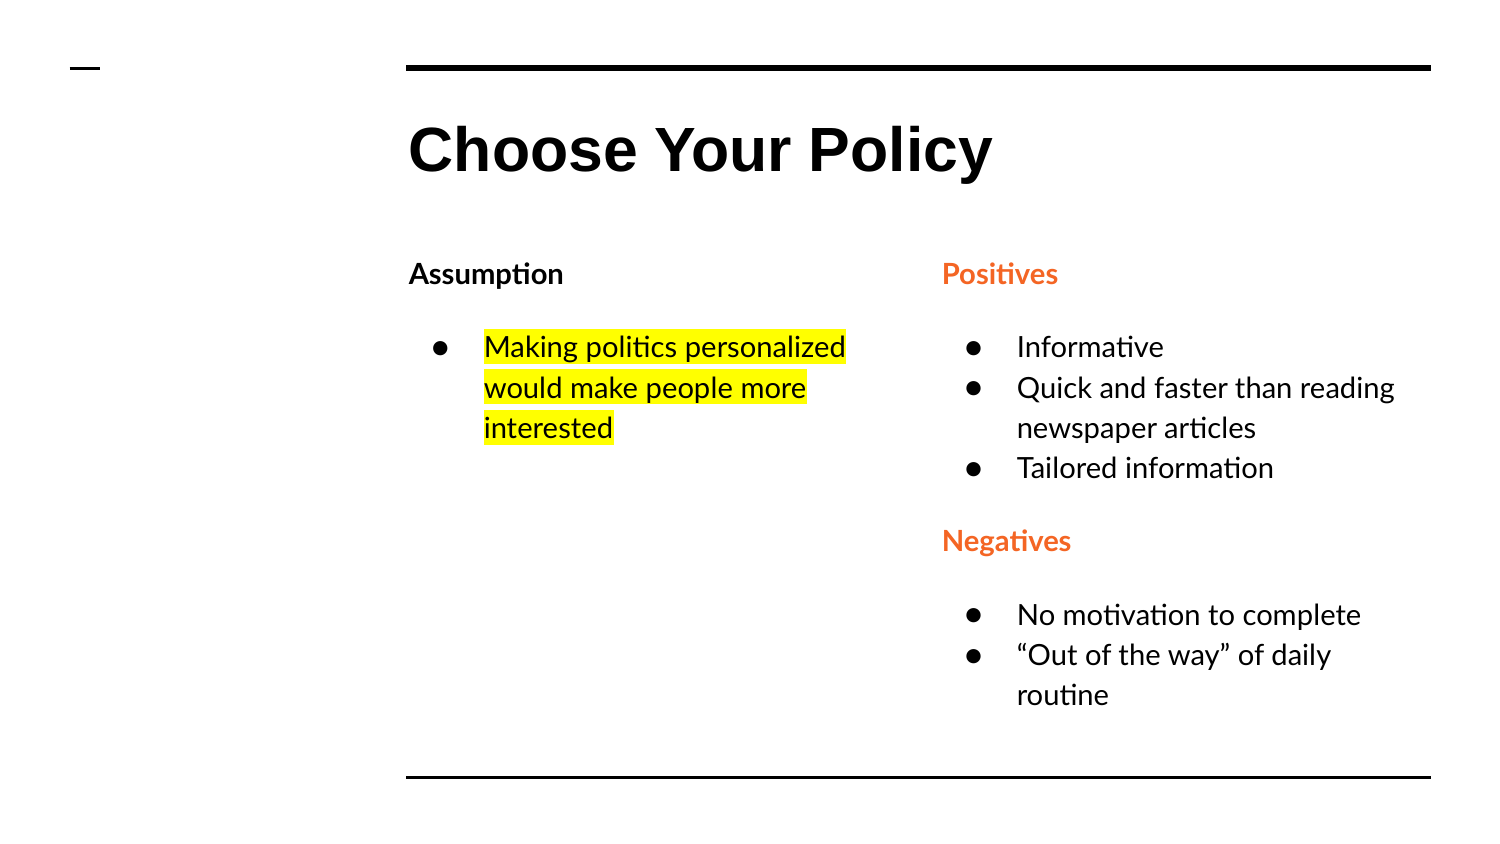

# Choose Your Policy
Assumption
Making politics personalized would make people more interested
Positives
Informative
Quick and faster than reading newspaper articles
Tailored information
Negatives
No motivation to complete
“Out of the way” of daily routine